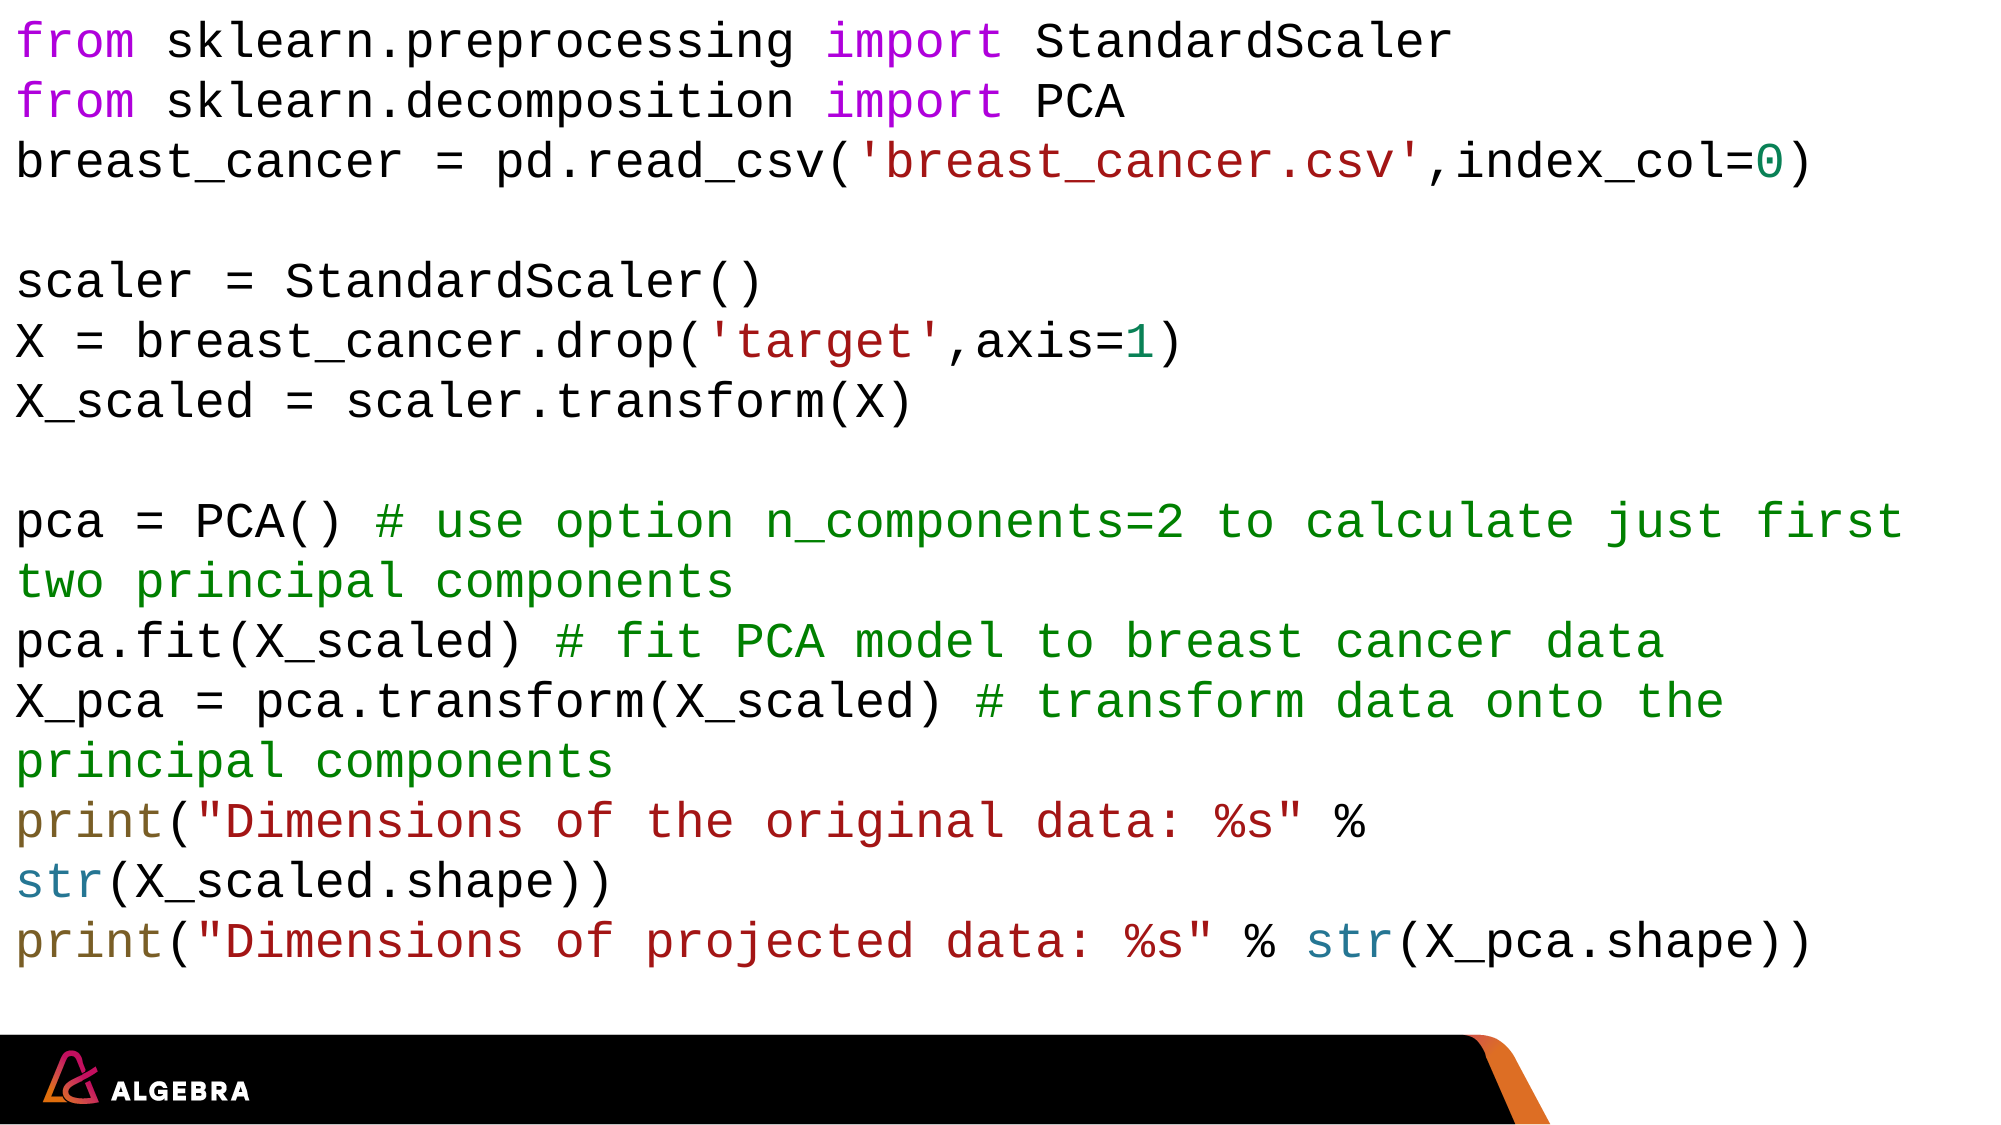

from sklearn.preprocessing import StandardScaler
from sklearn.decomposition import PCA
breast_cancer = pd.read_csv('breast_cancer.csv',index_col=0)

scaler = StandardScaler()
X = breast_cancer.drop('target',axis=1)
X_scaled = scaler.transform(X)
pca = PCA() # use option n_components=2 to calculate just first two principal components
pca.fit(X_scaled) # fit PCA model to breast cancer data
X_pca = pca.transform(X_scaled) # transform data onto the principal components
print("Dimensions of the original data: %s" % str(X_scaled.shape))
print("Dimensions of projected data: %s" % str(X_pca.shape))